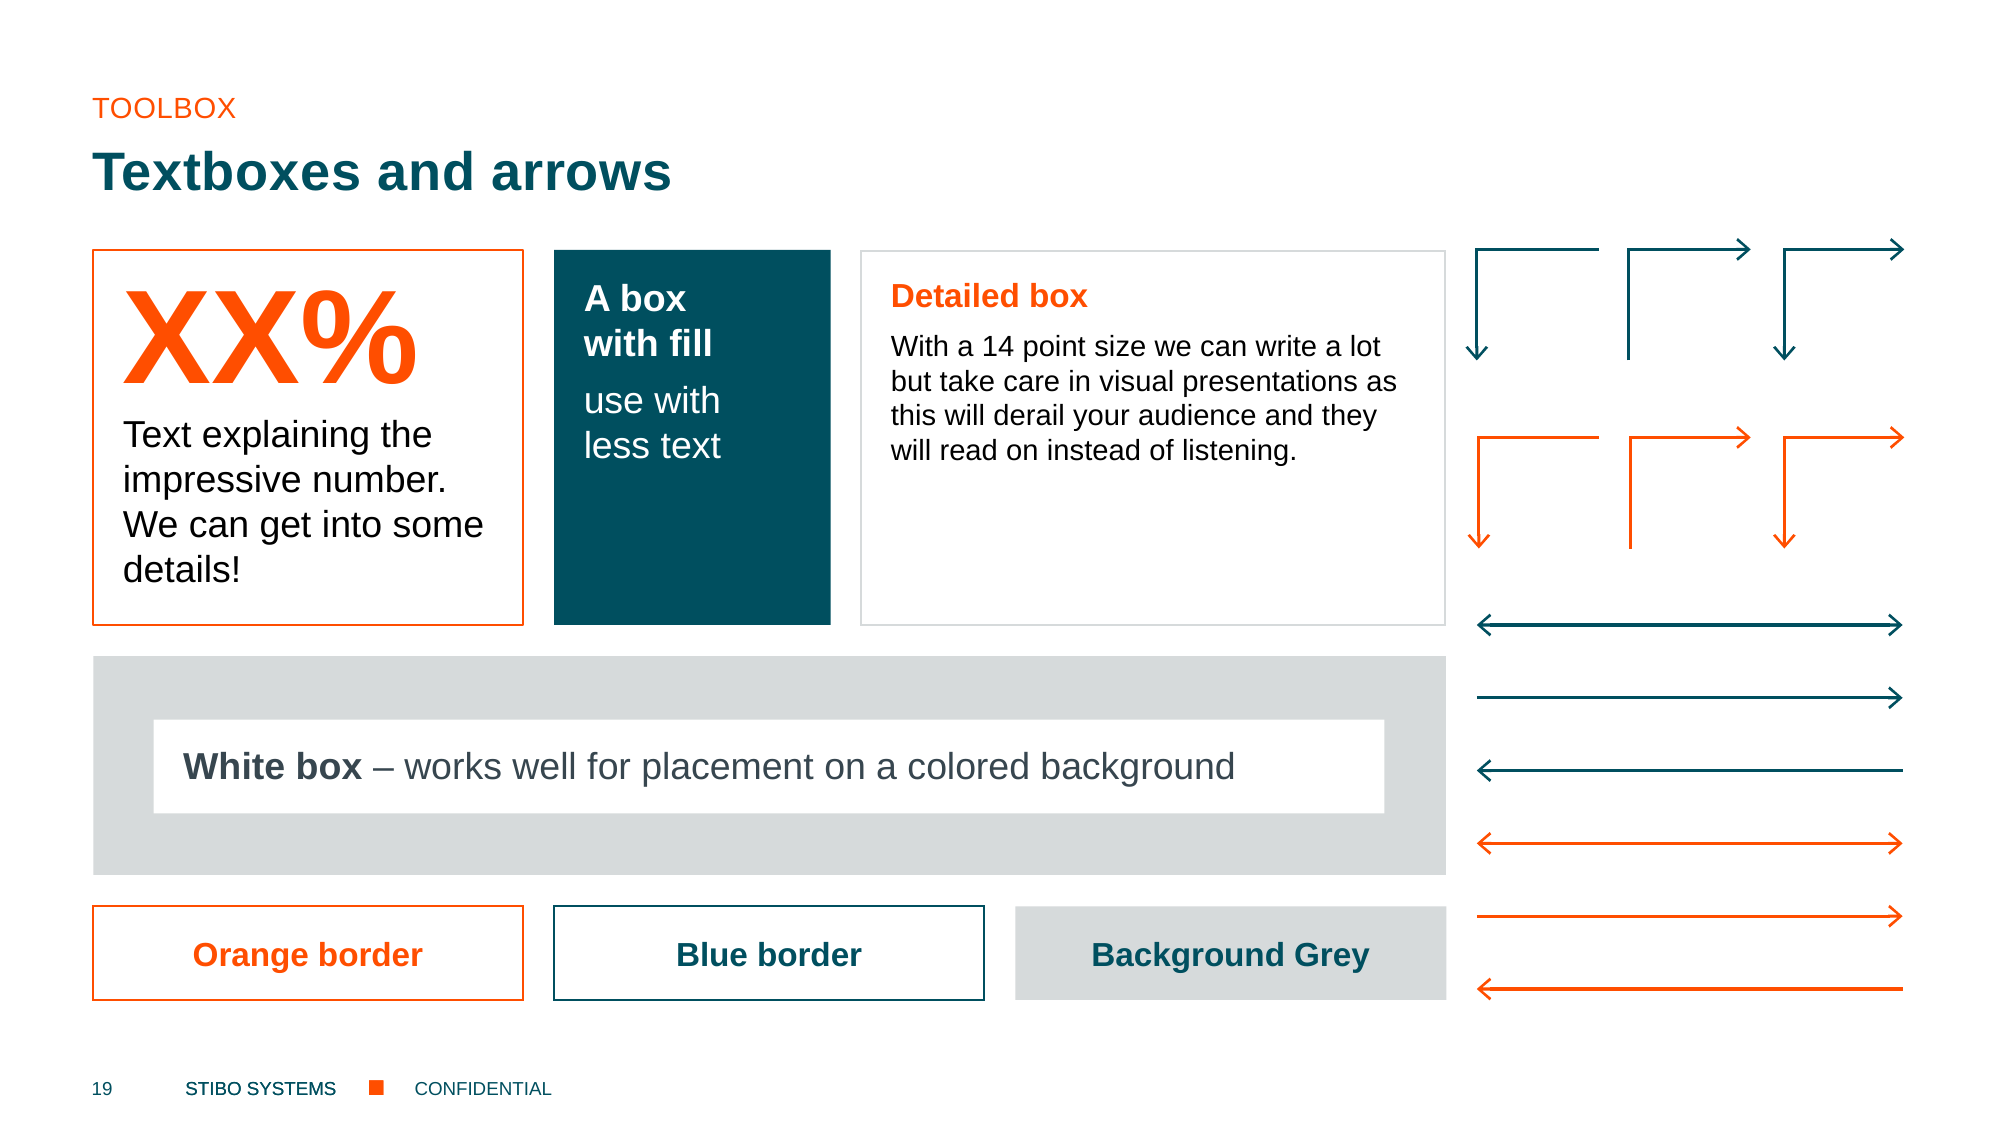

Toolbox
# Textboxes and arrows

XX%
Text explaining the impressive number. We can get into some
details!
A box
with fill
use with
less text
Detailed box
With a 14 point size we can write a lot but take care in visual presentations as this will derail your audience and they will read on instead of listening.

White box – works well for placement on a colored background
Orange border
Blue border
Background Grey
19
CONFIDENTIAL